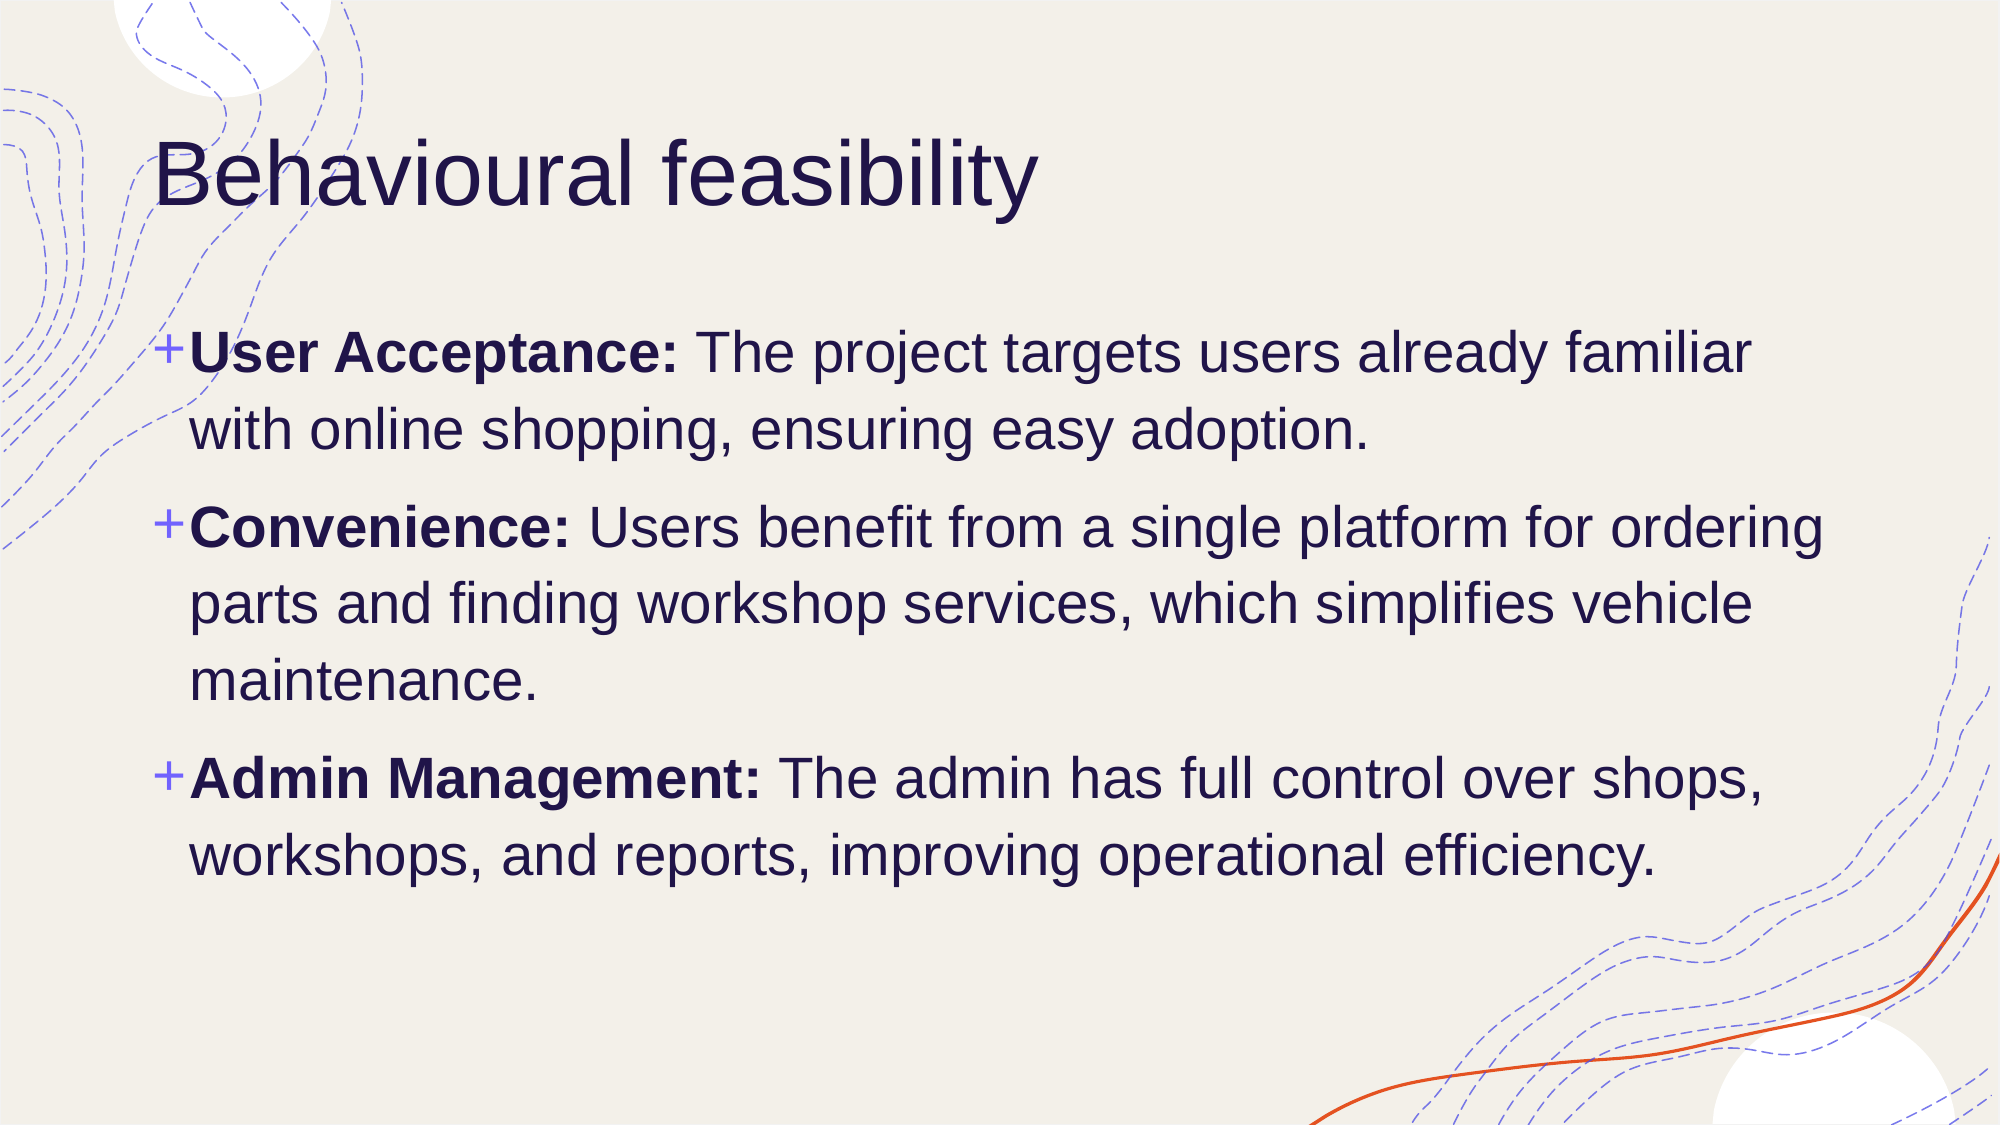

# Behavioural feasibility
User Acceptance: The project targets users already familiar with online shopping, ensuring easy adoption.
Convenience: Users benefit from a single platform for ordering parts and finding workshop services, which simplifies vehicle maintenance.
Admin Management: The admin has full control over shops, workshops, and reports, improving operational efficiency.